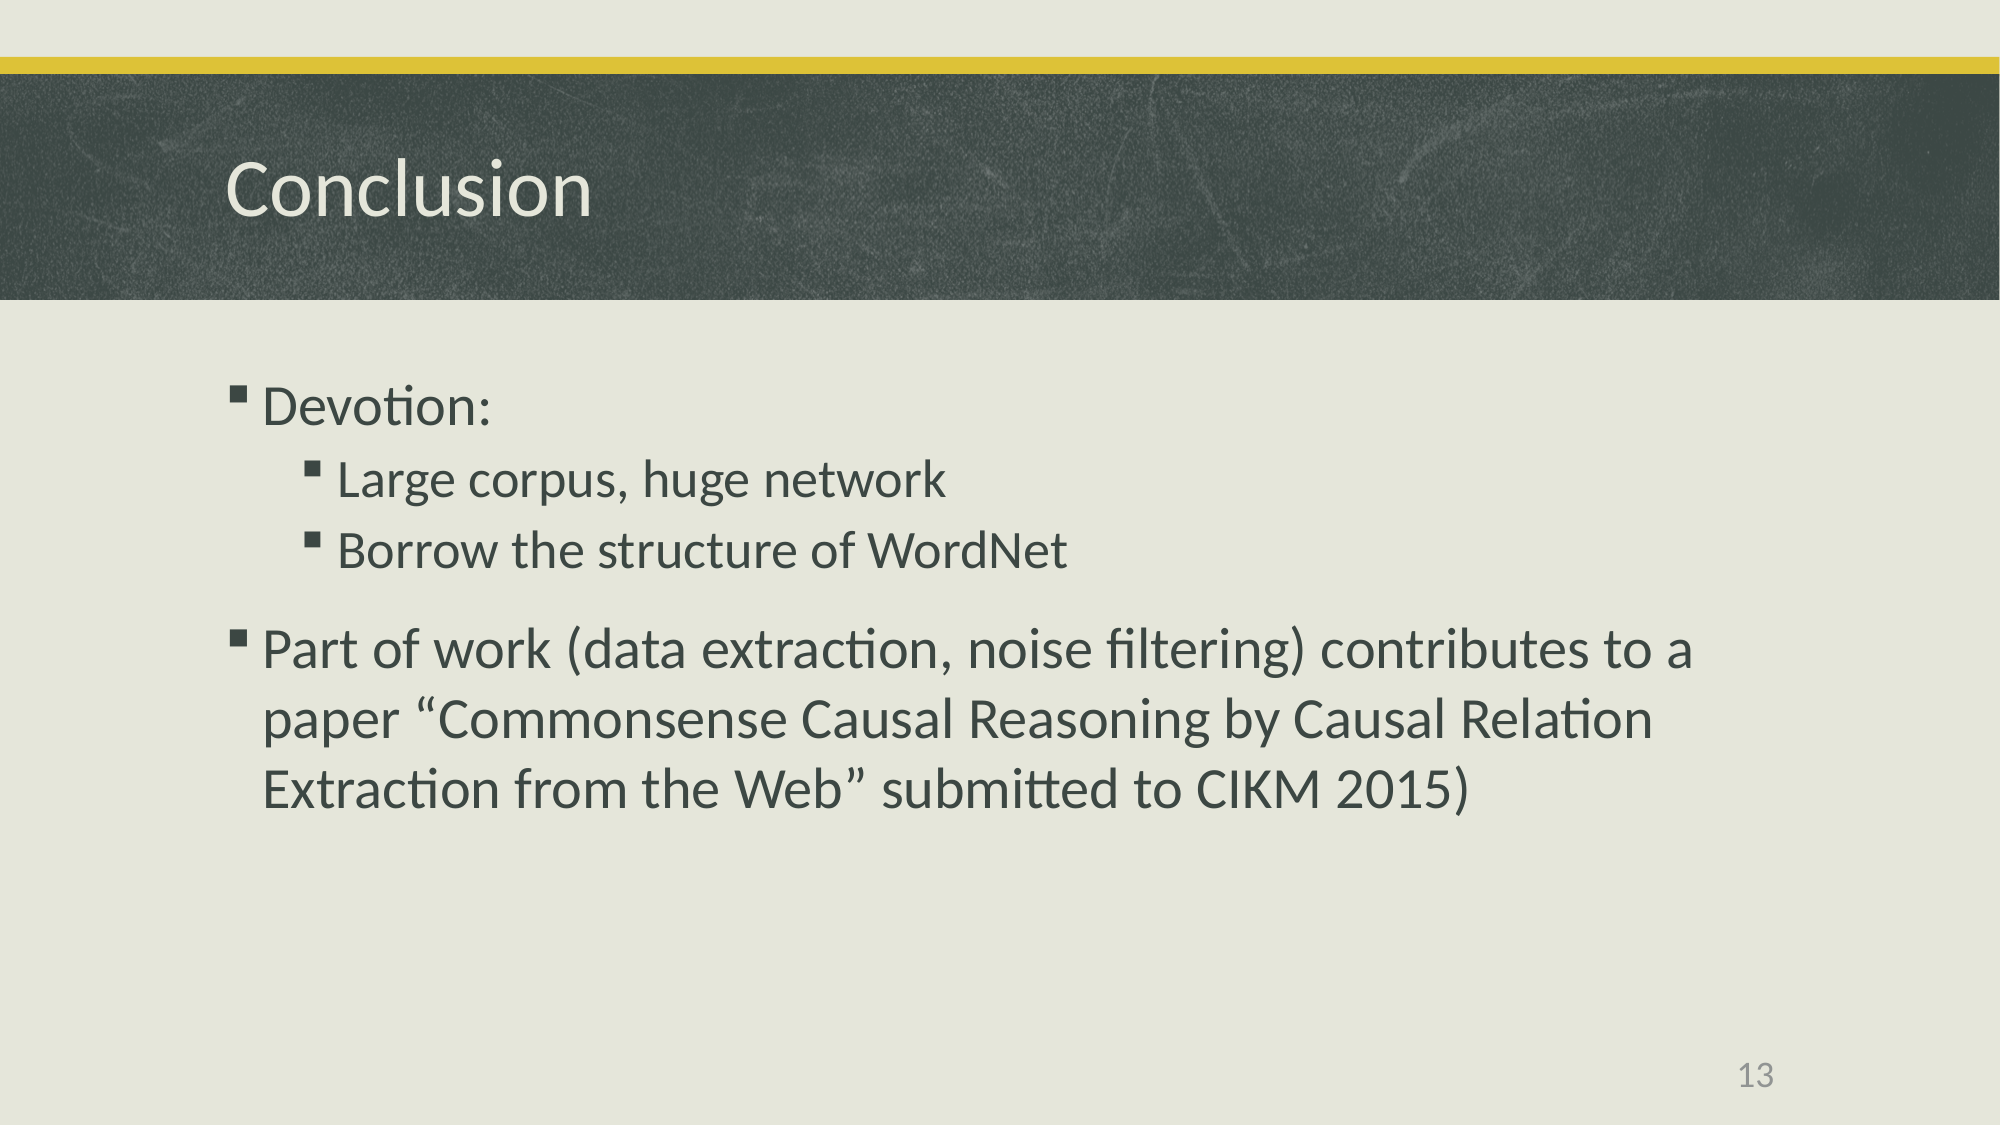

# Conclusion
Devotion:
Large corpus, huge network
Borrow the structure of WordNet
Part of work (data extraction, noise filtering) contributes to a paper “Commonsense Causal Reasoning by Causal Relation Extraction from the Web” submitted to CIKM 2015)
13